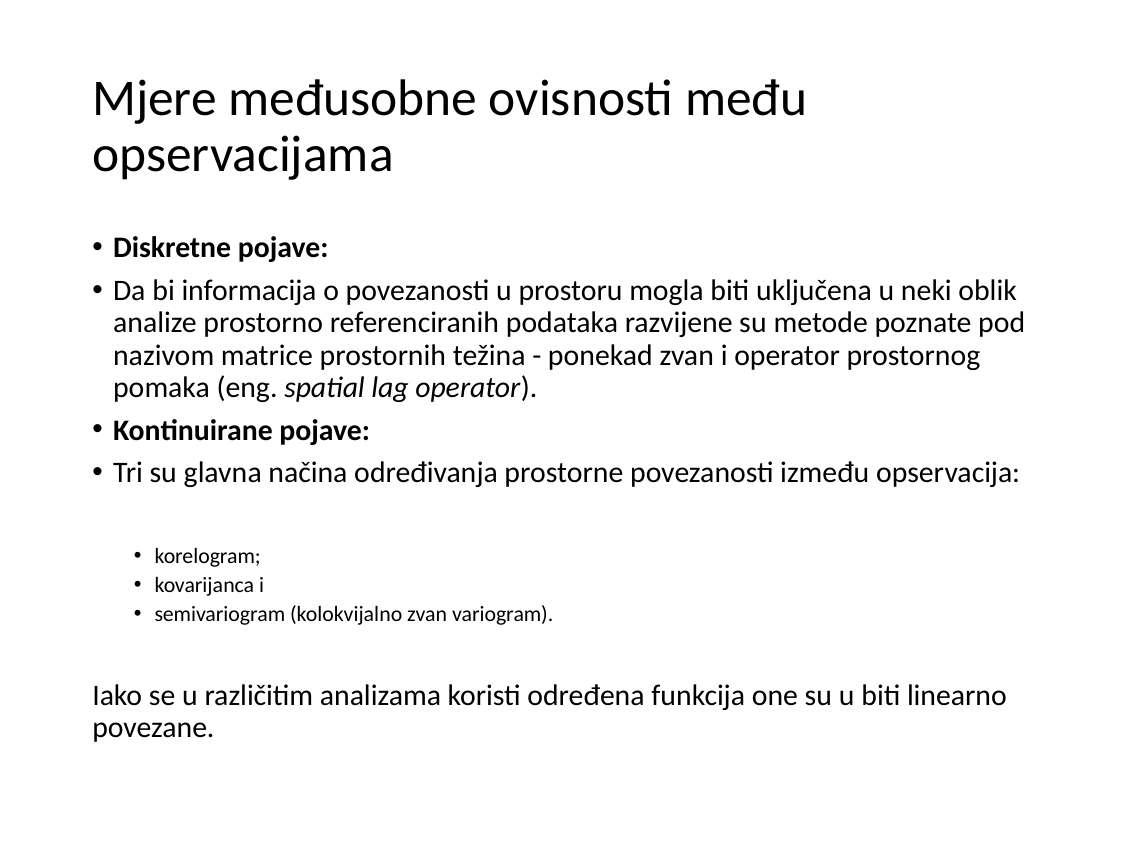

# Mjere međusobne ovisnosti među opservacijama
Diskretne pojave:
Da bi informacija o povezanosti u prostoru mogla biti uključena u neki oblik analize prostorno referenciranih podataka razvijene su metode poznate pod nazivom matrice prostornih težina - ponekad zvan i operator prostornog pomaka (eng. spatial lag operator).
Kontinuirane pojave:
Tri su glavna načina određivanja prostorne povezanosti između opservacija:

korelogram;
kovarijanca i
semivariogram (kolokvijalno zvan variogram).

Iako se u različitim analizama koristi određena funkcija one su u biti linearno povezane.